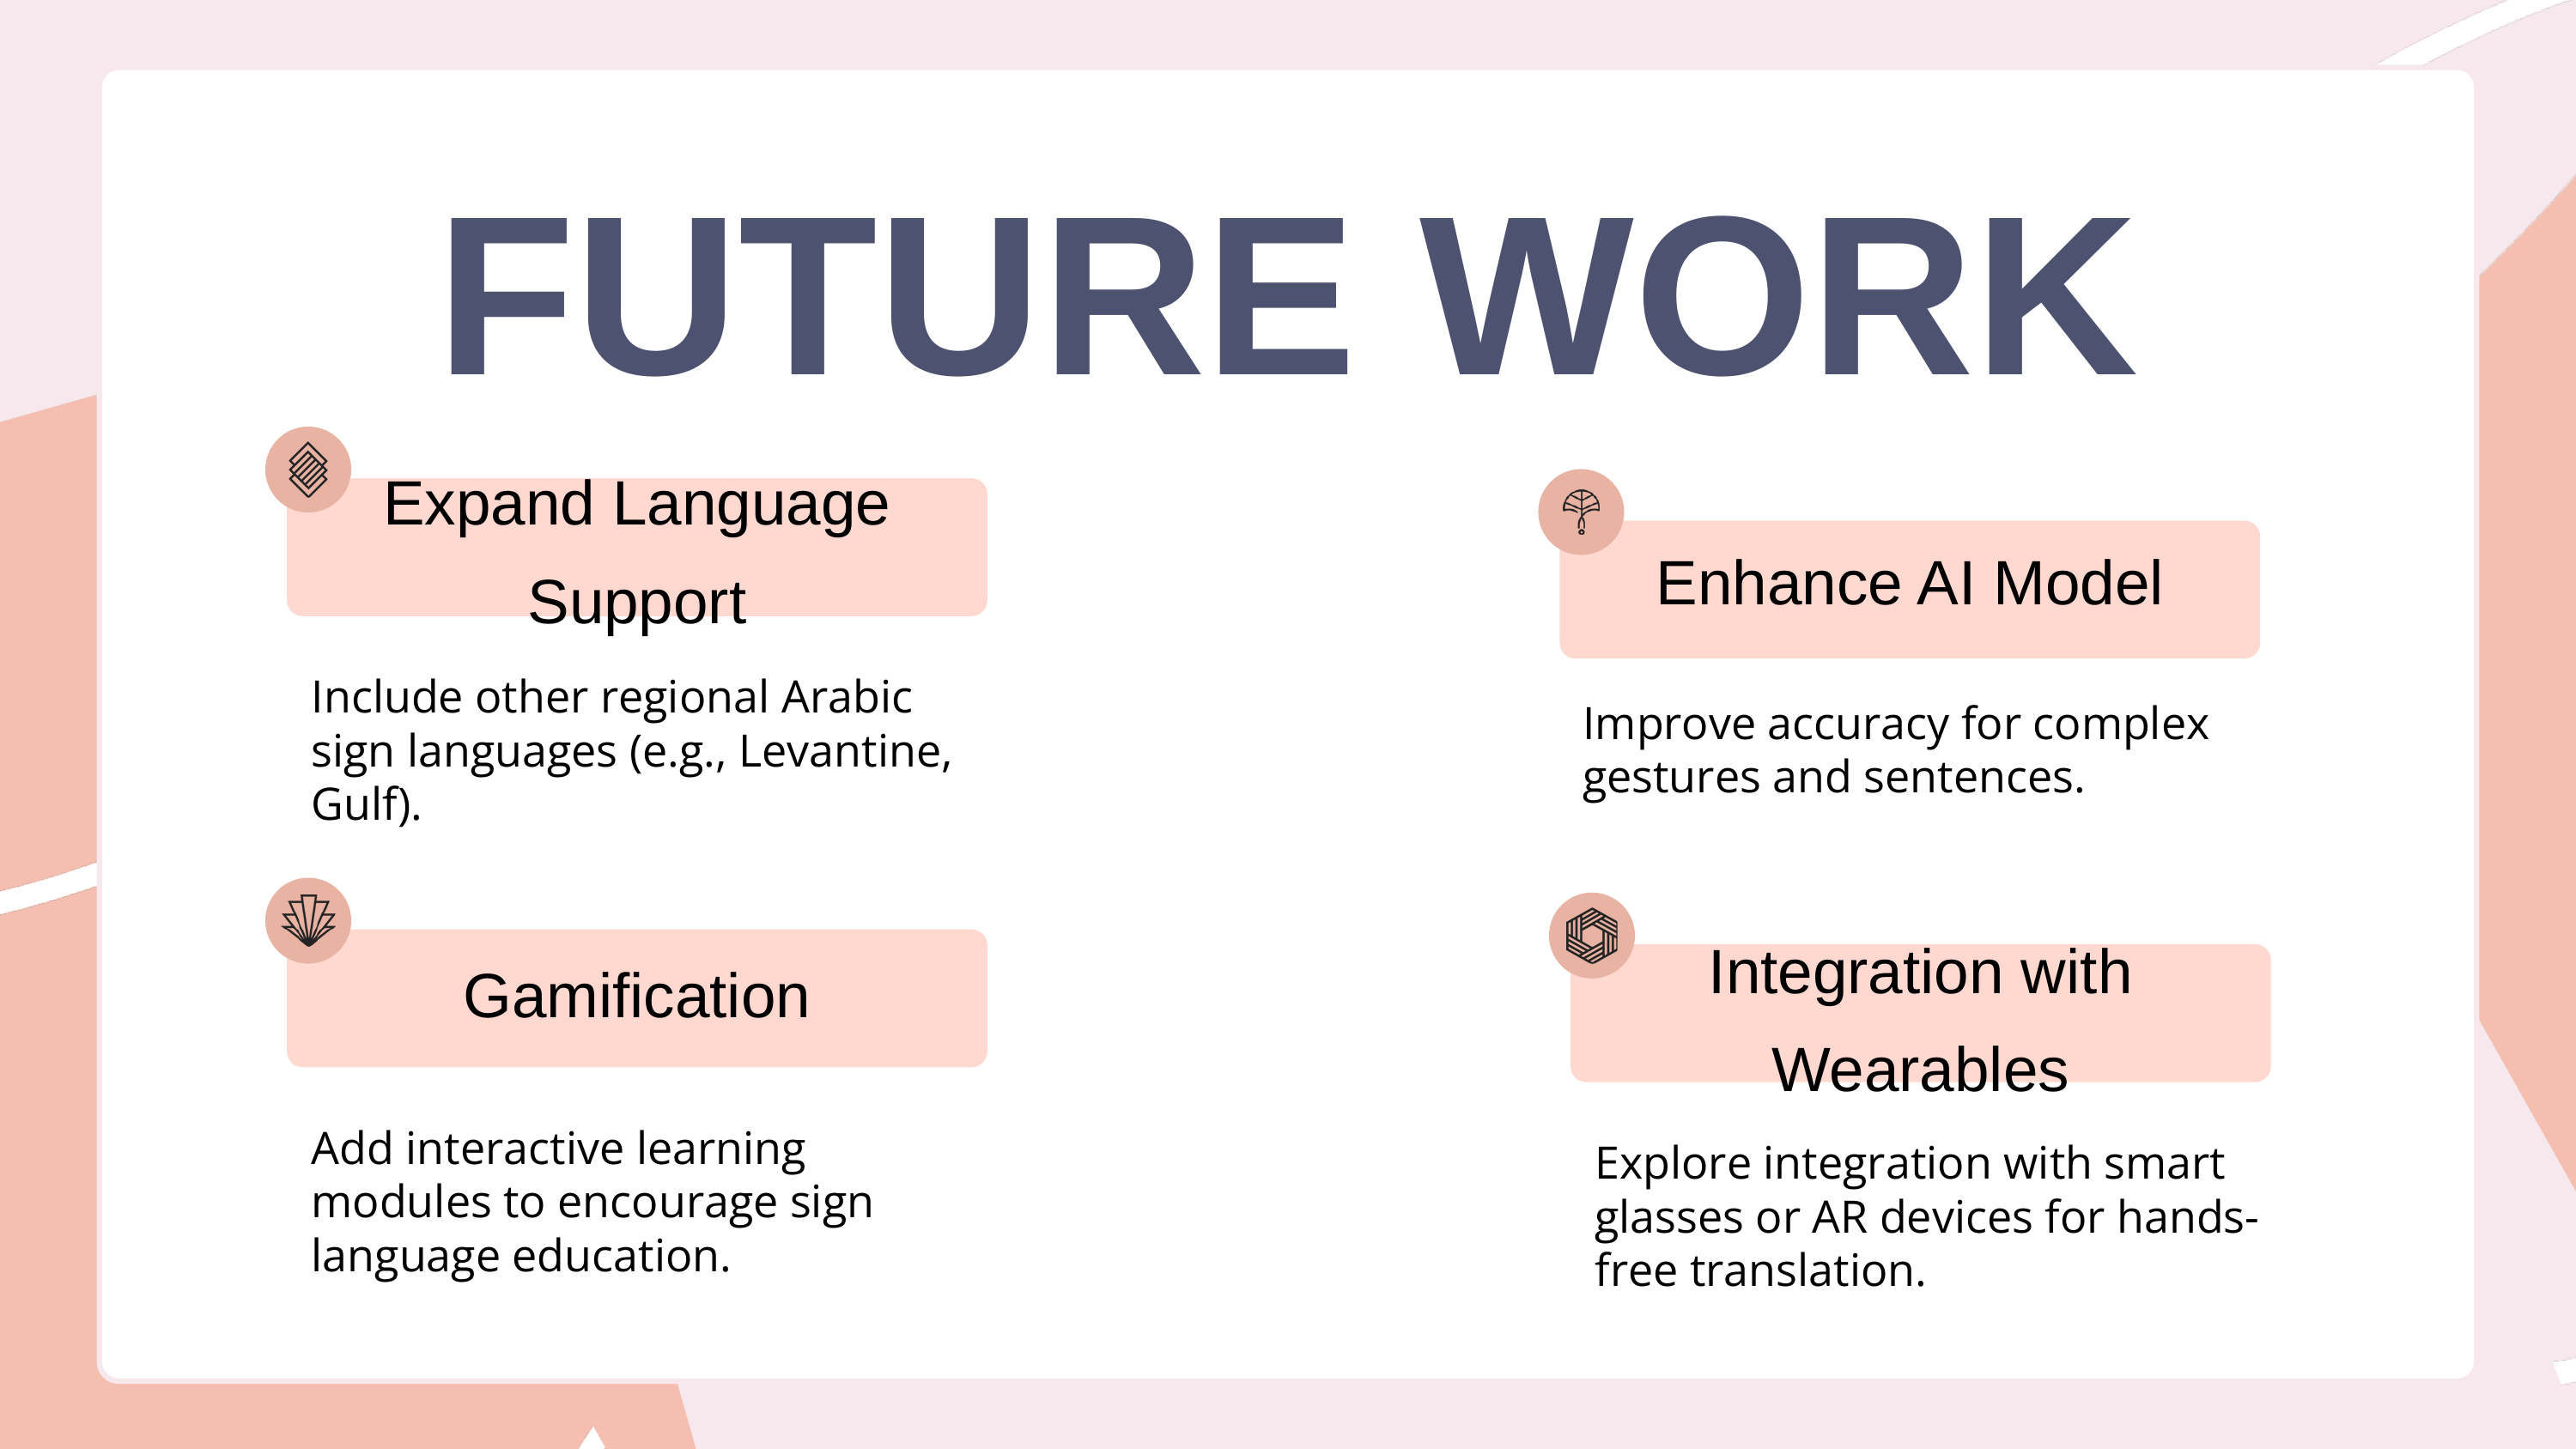

FUTURE WORK

Expand Language Support

Enhance AI Model

Include other regional Arabic sign languages (e.g., Levantine, Gulf).
Improve accuracy for complex gestures and sentences.

Gamification

Integration with Wearables

Add interactive learning modules to encourage sign language education.
Explore integration with smart glasses or AR devices for hands-free translation.